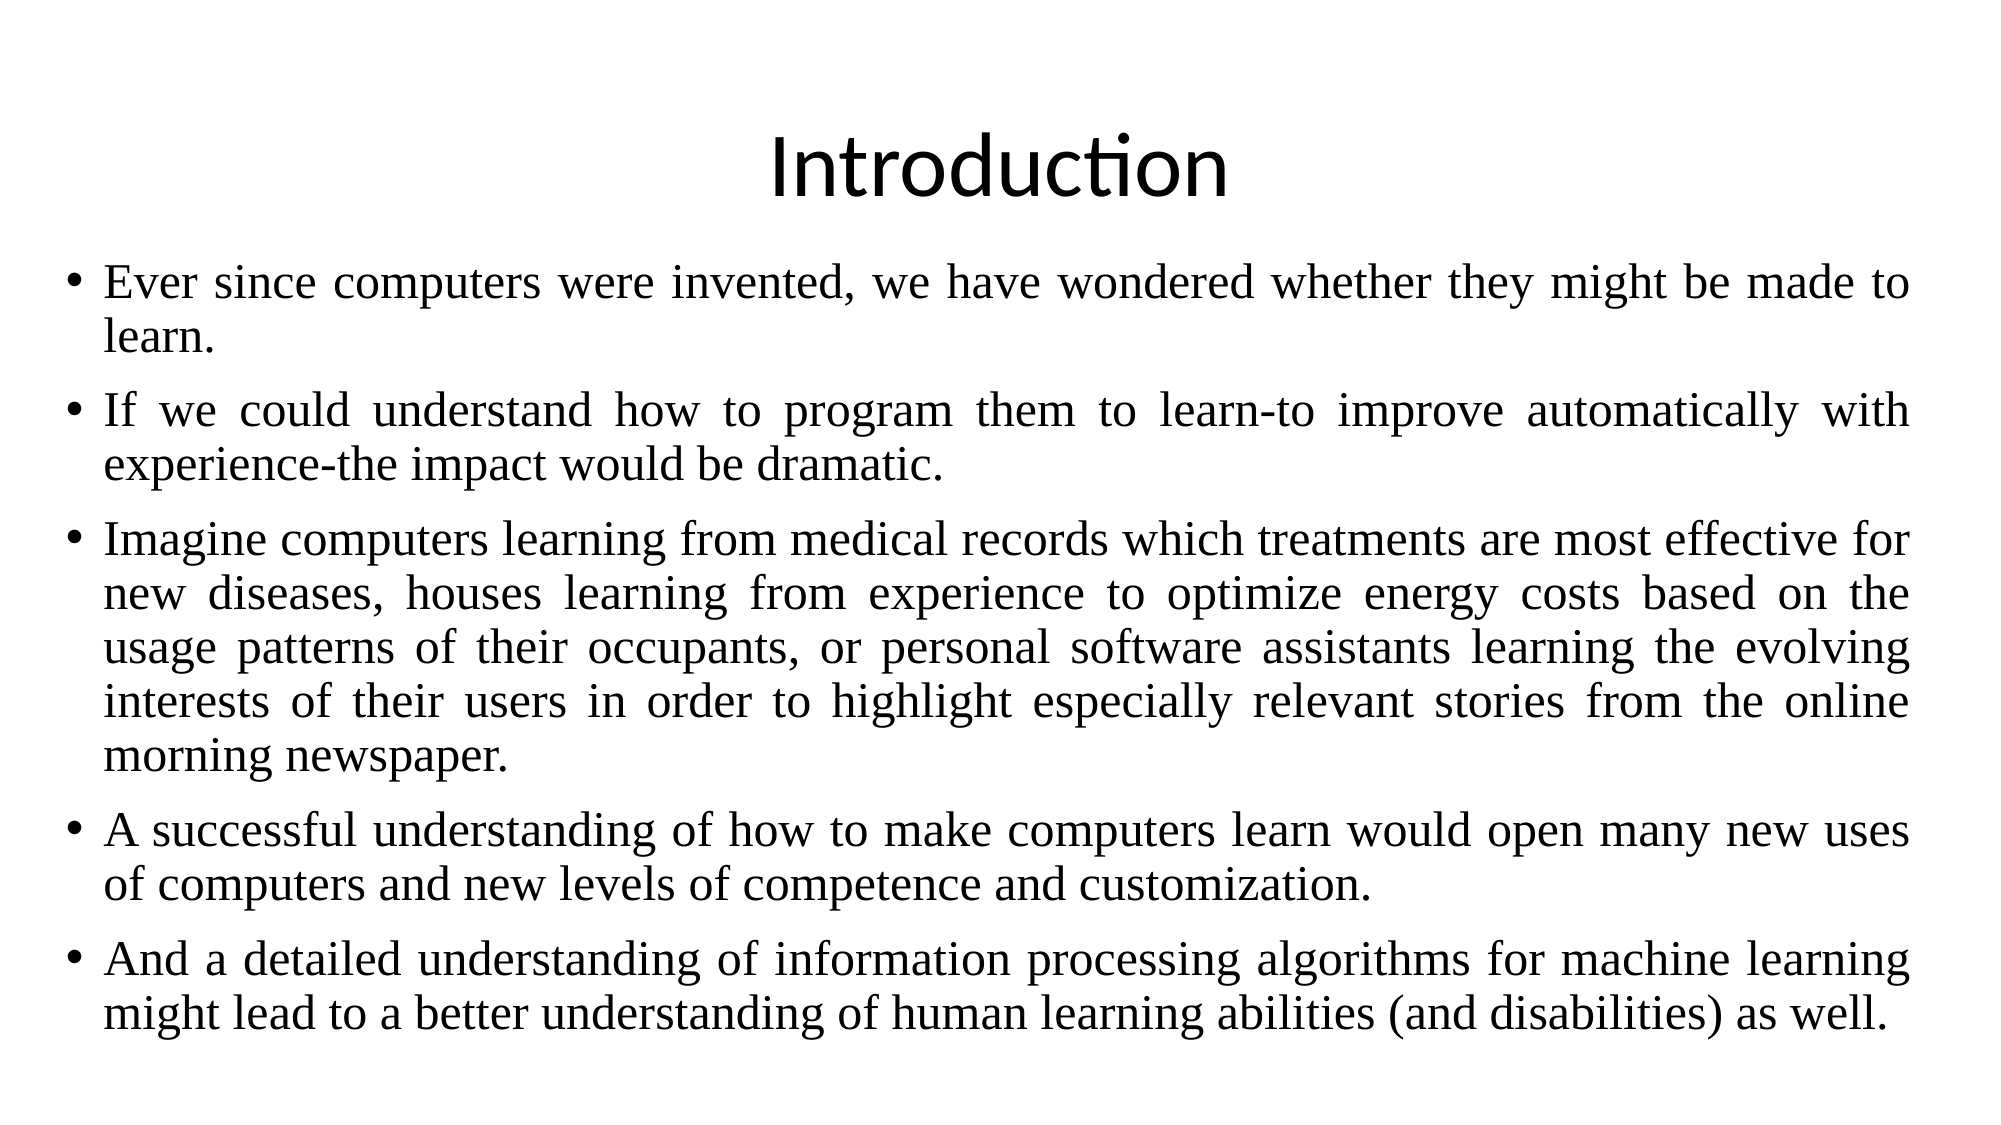

# Introduction
Ever since computers were invented, we have wondered whether they might be made to learn.
If we could understand how to program them to learn-to improve automatically with experience-the impact would be dramatic.
Imagine computers learning from medical records which treatments are most effective for new diseases, houses learning from experience to optimize energy costs based on the usage patterns of their occupants, or personal software assistants learning the evolving interests of their users in order to highlight especially relevant stories from the online morning newspaper.
A successful understanding of how to make computers learn would open many new uses of computers and new levels of competence and customization.
And a detailed understanding of information processing algorithms for machine learning might lead to a better understanding of human learning abilities (and disabilities) as well.